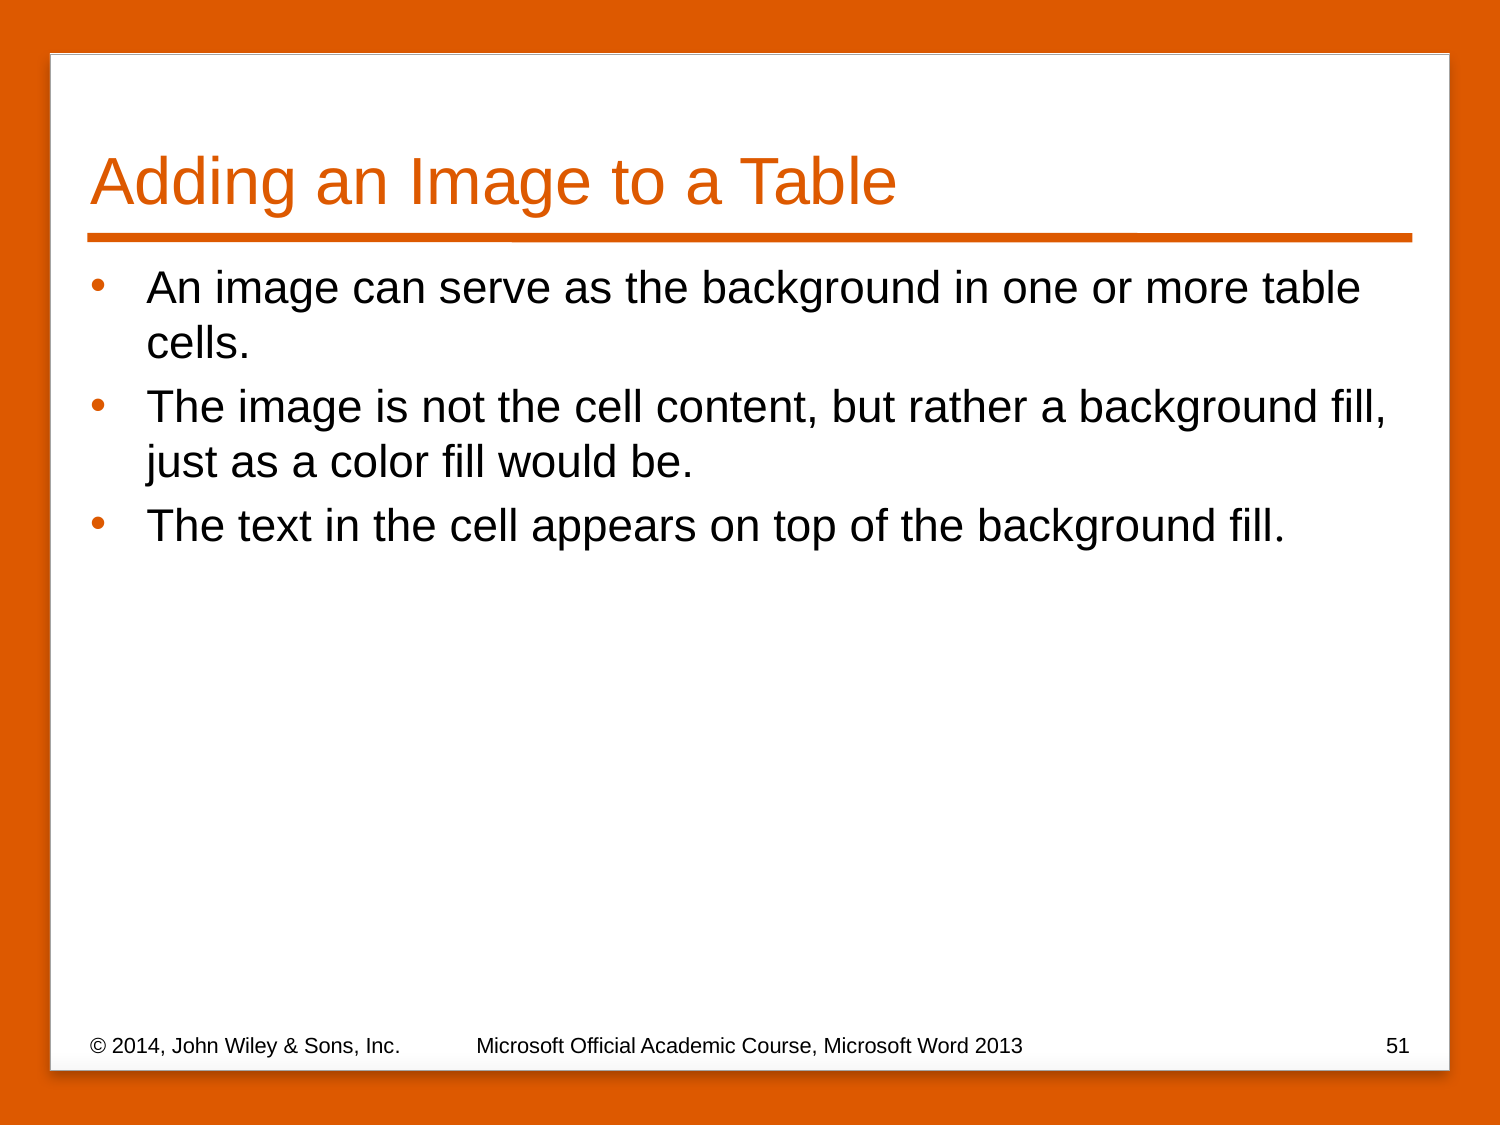

# Adding an Image to a Table
An image can serve as the background in one or more table cells.
The image is not the cell content, but rather a background fill, just as a color fill would be.
The text in the cell appears on top of the background fill.
© 2014, John Wiley & Sons, Inc.
Microsoft Official Academic Course, Microsoft Word 2013
51